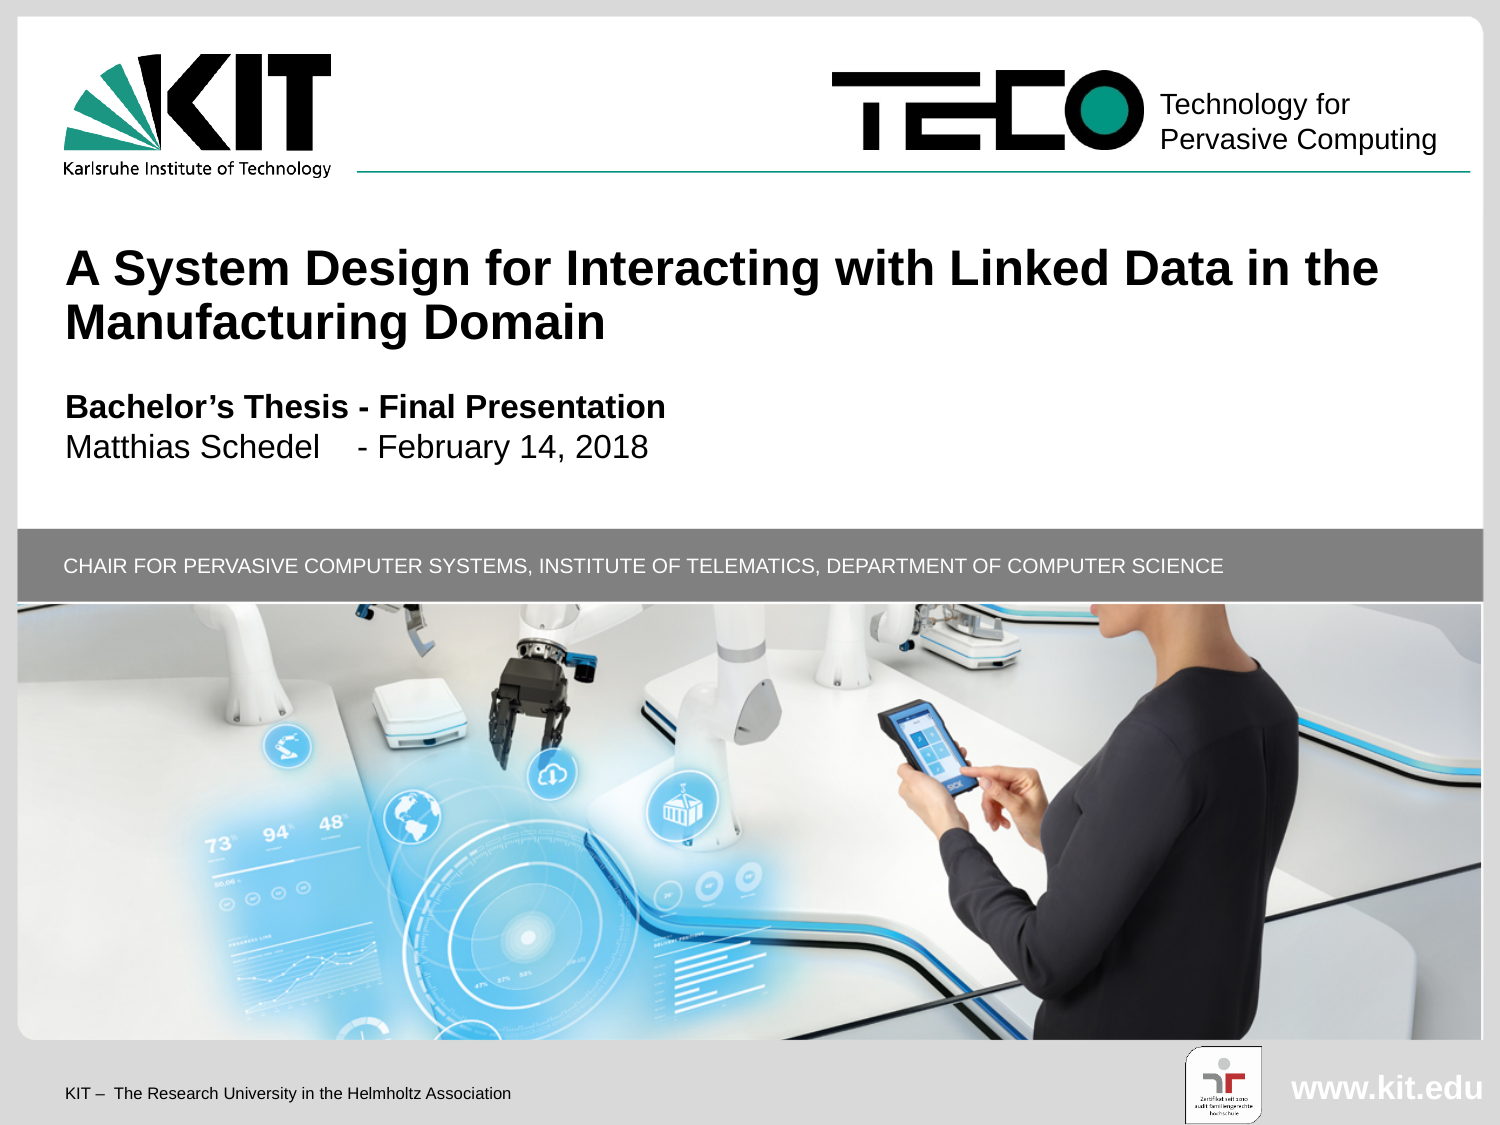

A System Design for Interacting with Linked Data in the Manufacturing Domain
Bachelor’s Thesis - Final Presentation
Matthias Schedel    - February 14, 2018